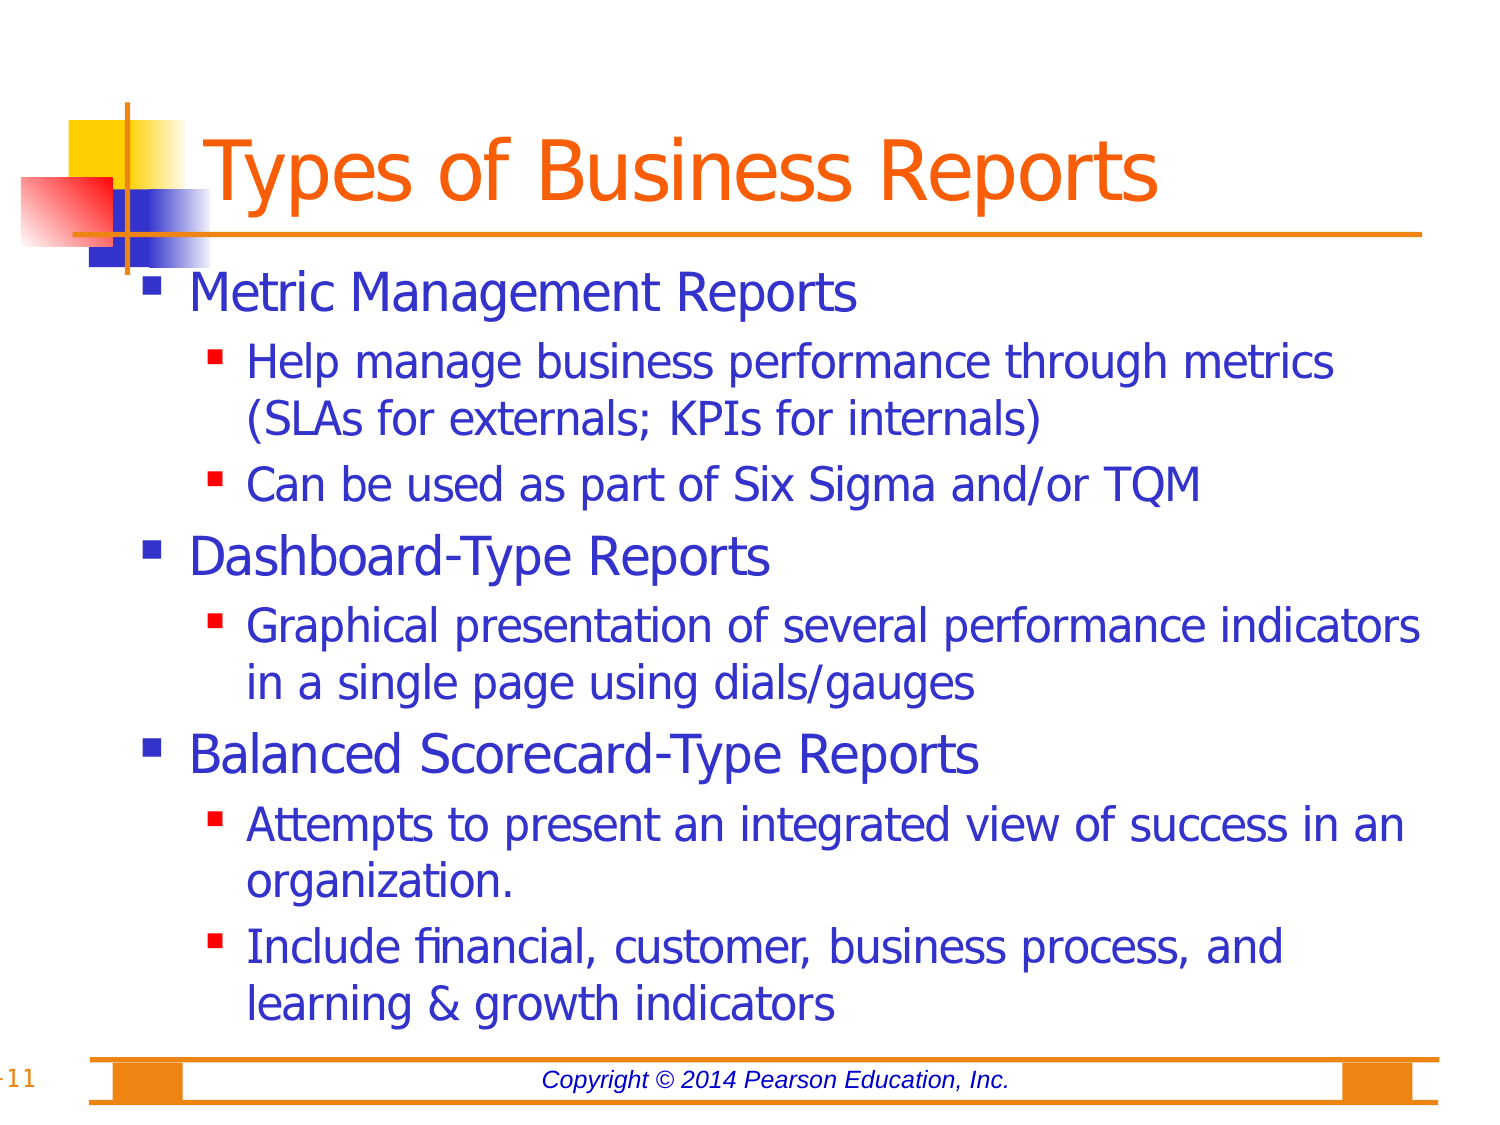

# Types of Business Reports
Metric Management Reports
Help manage business performance through metrics (SLAs for externals; KPIs for internals)
Can be used as part of Six Sigma and/or TQM
Dashboard-Type Reports
Graphical presentation of several performance indicators in a single page using dials/gauges
Balanced Scorecard-Type Reports
Attempts to present an integrated view of success in an organization.
Include financial, customer, business process, and learning & growth indicators